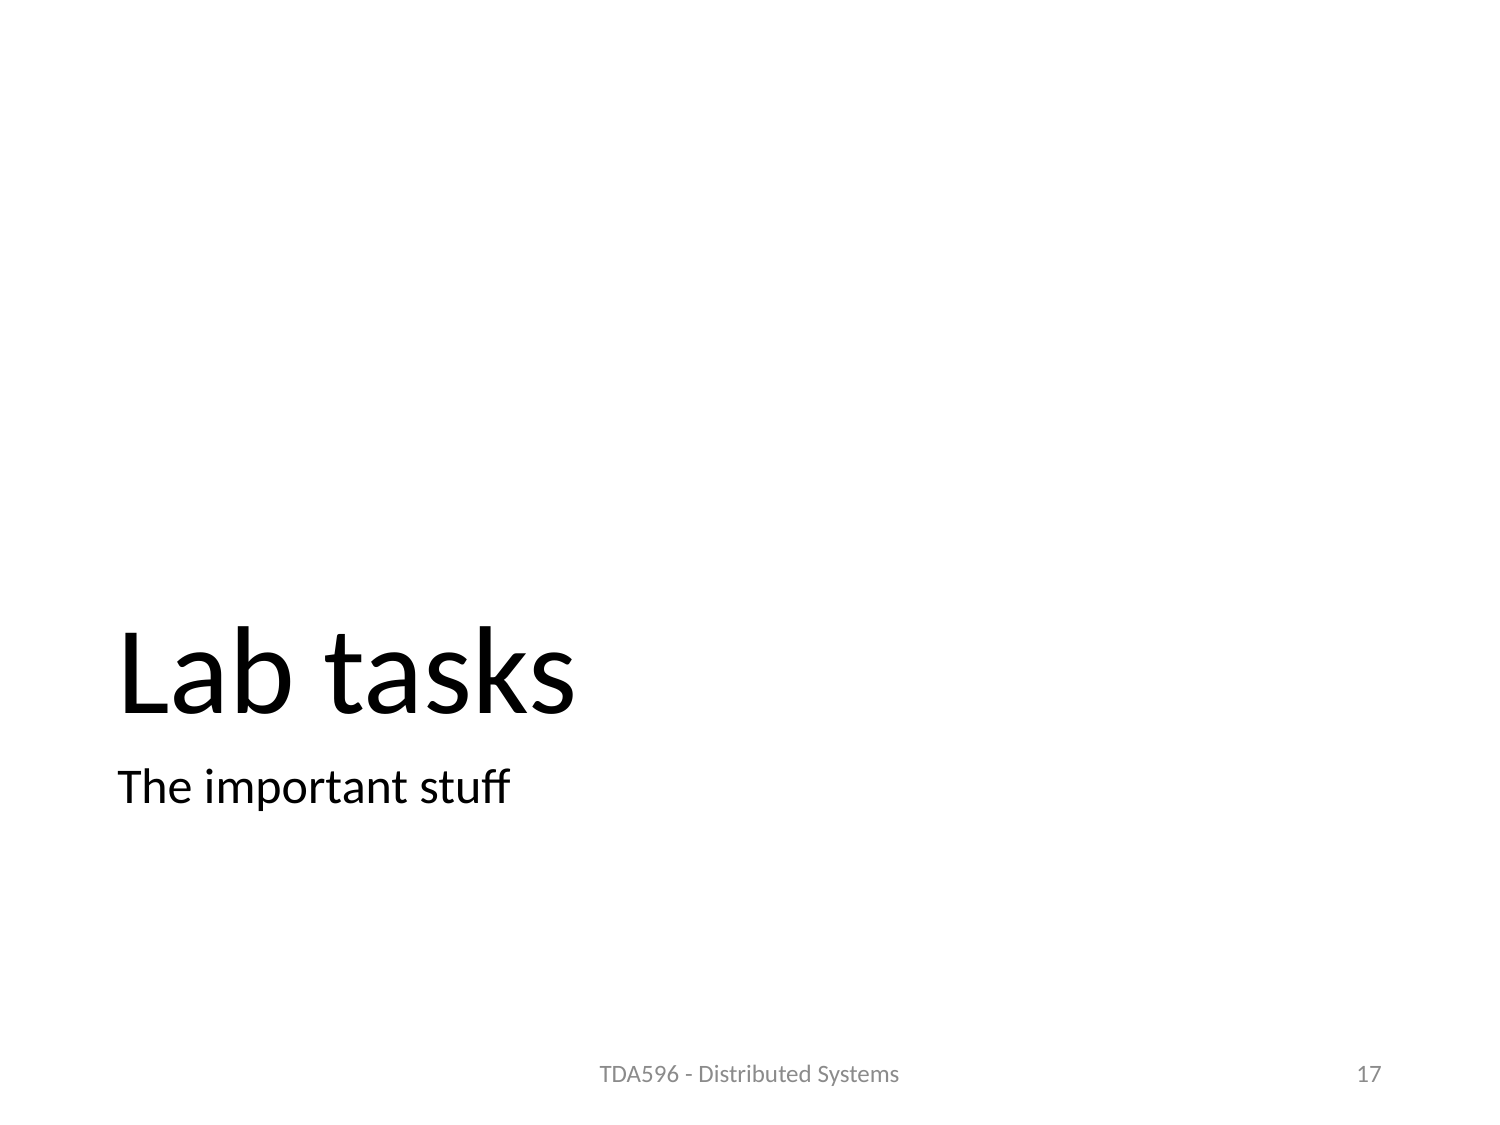

# Lab tasks
The important stuff
TDA596 - Distributed Systems
17